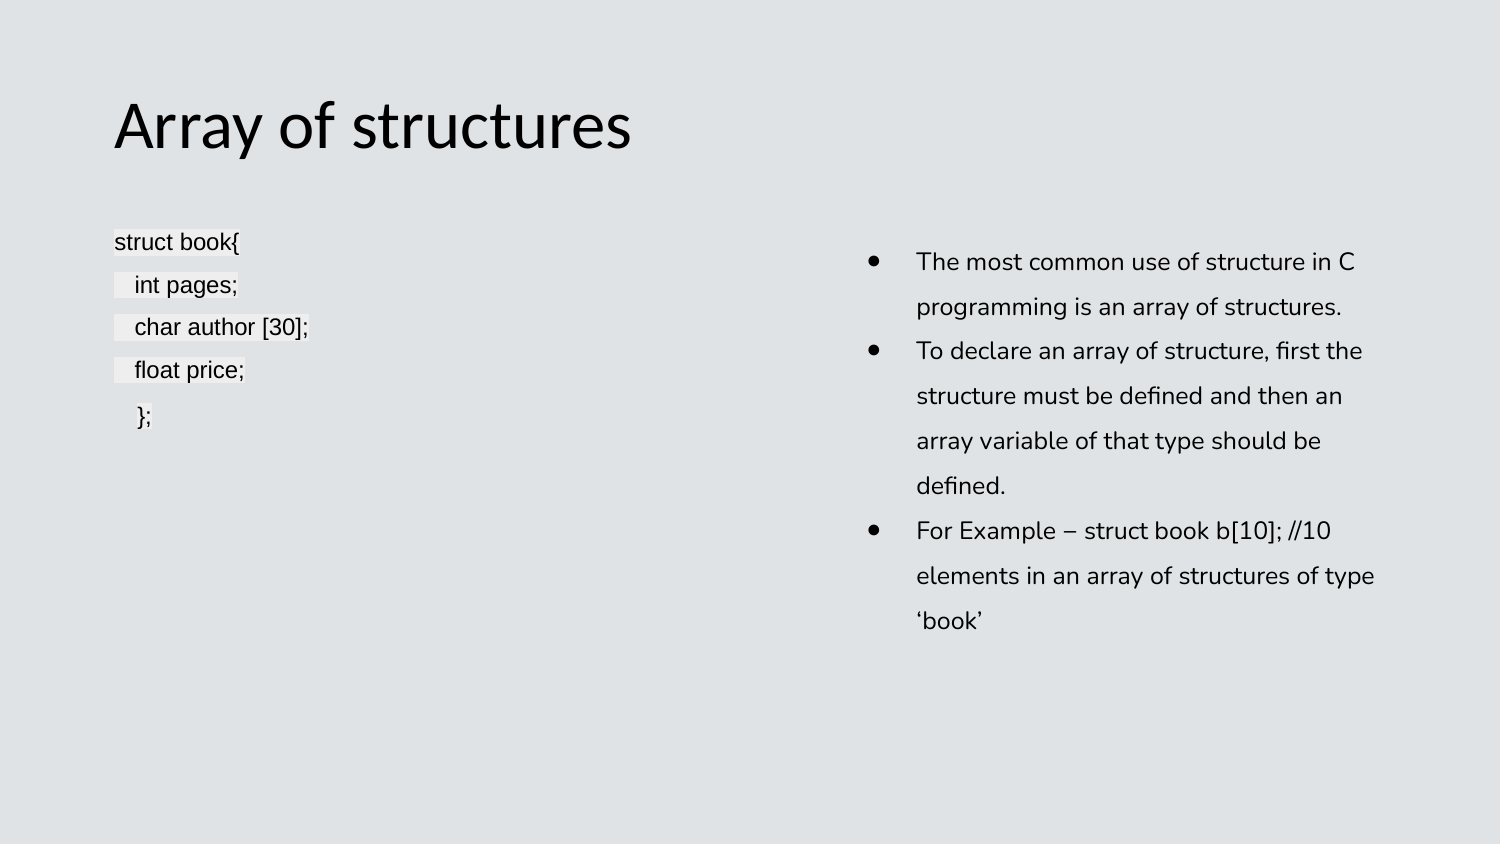

# Array of structures
struct book{
   int pages;
   char author [30];
   float price;
};
The most common use of structure in C programming is an array of structures.
To declare an array of structure, first the structure must be defined and then an array variable of that type should be defined.
For Example − struct book b[10]; //10 elements in an array of structures of type ‘book’